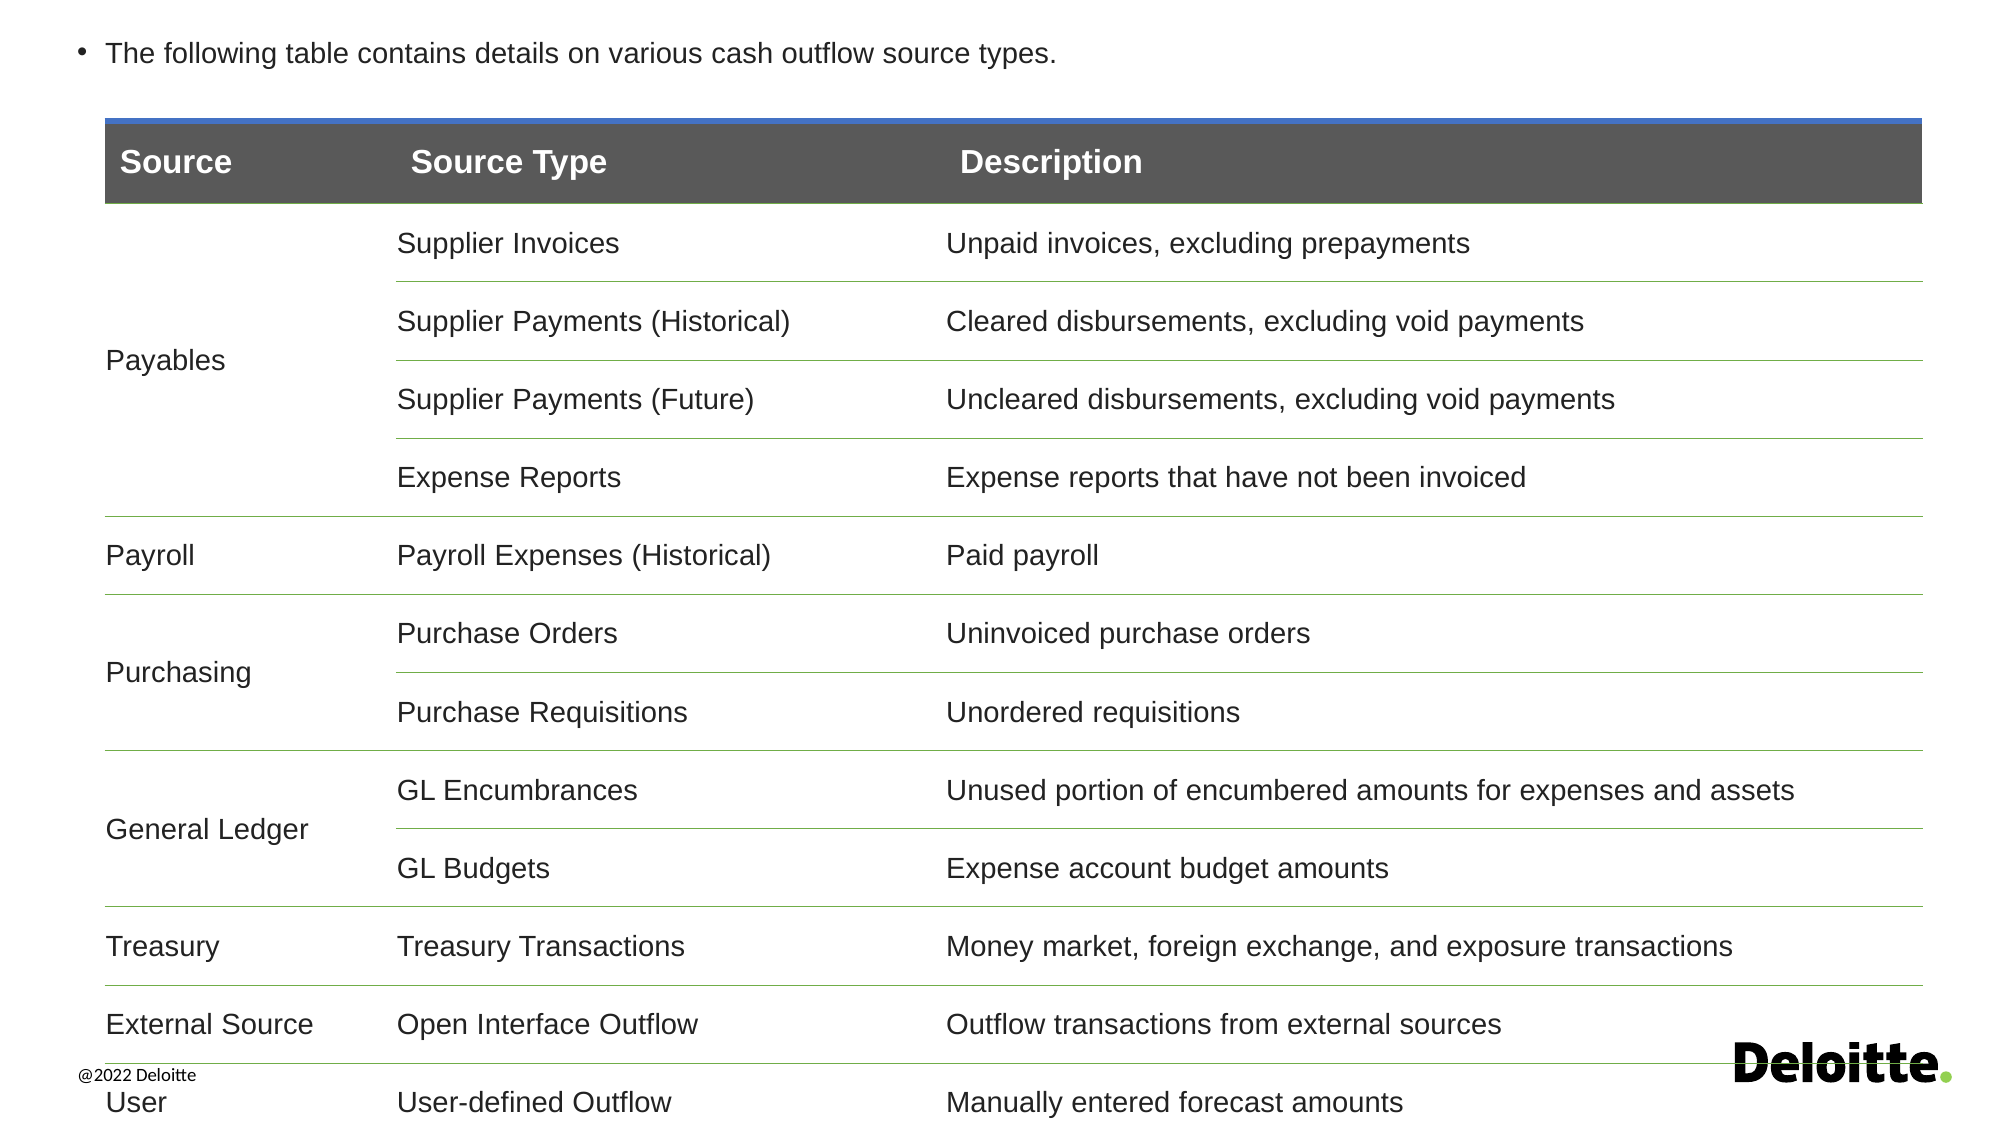

The following table contains details on various cash outflow source types.

| Source | Source Type | Description |
| --- | --- | --- |
| Payables | Supplier Invoices | Unpaid invoices, excluding prepayments |
|  | Supplier Payments (Historical) | Cleared disbursements, excluding void payments |
|  | Supplier Payments (Future) | Uncleared disbursements, excluding void payments |
|  | Expense Reports | Expense reports that have not been invoiced |
| Payroll | Payroll Expenses (Historical) | Paid payroll |
| Purchasing | Purchase Orders | Uninvoiced purchase orders |
|  | Purchase Requisitions | Unordered requisitions |
| General Ledger | GL Encumbrances | Unused portion of encumbered amounts for expenses and assets |
|  | GL Budgets | Expense account budget amounts |
| Treasury | Treasury Transactions | Money market, foreign exchange, and exposure transactions |
| External Source | Open Interface Outflow | Outflow transactions from external sources |
| User | User-defined Outflow | Manually entered forecast amounts |